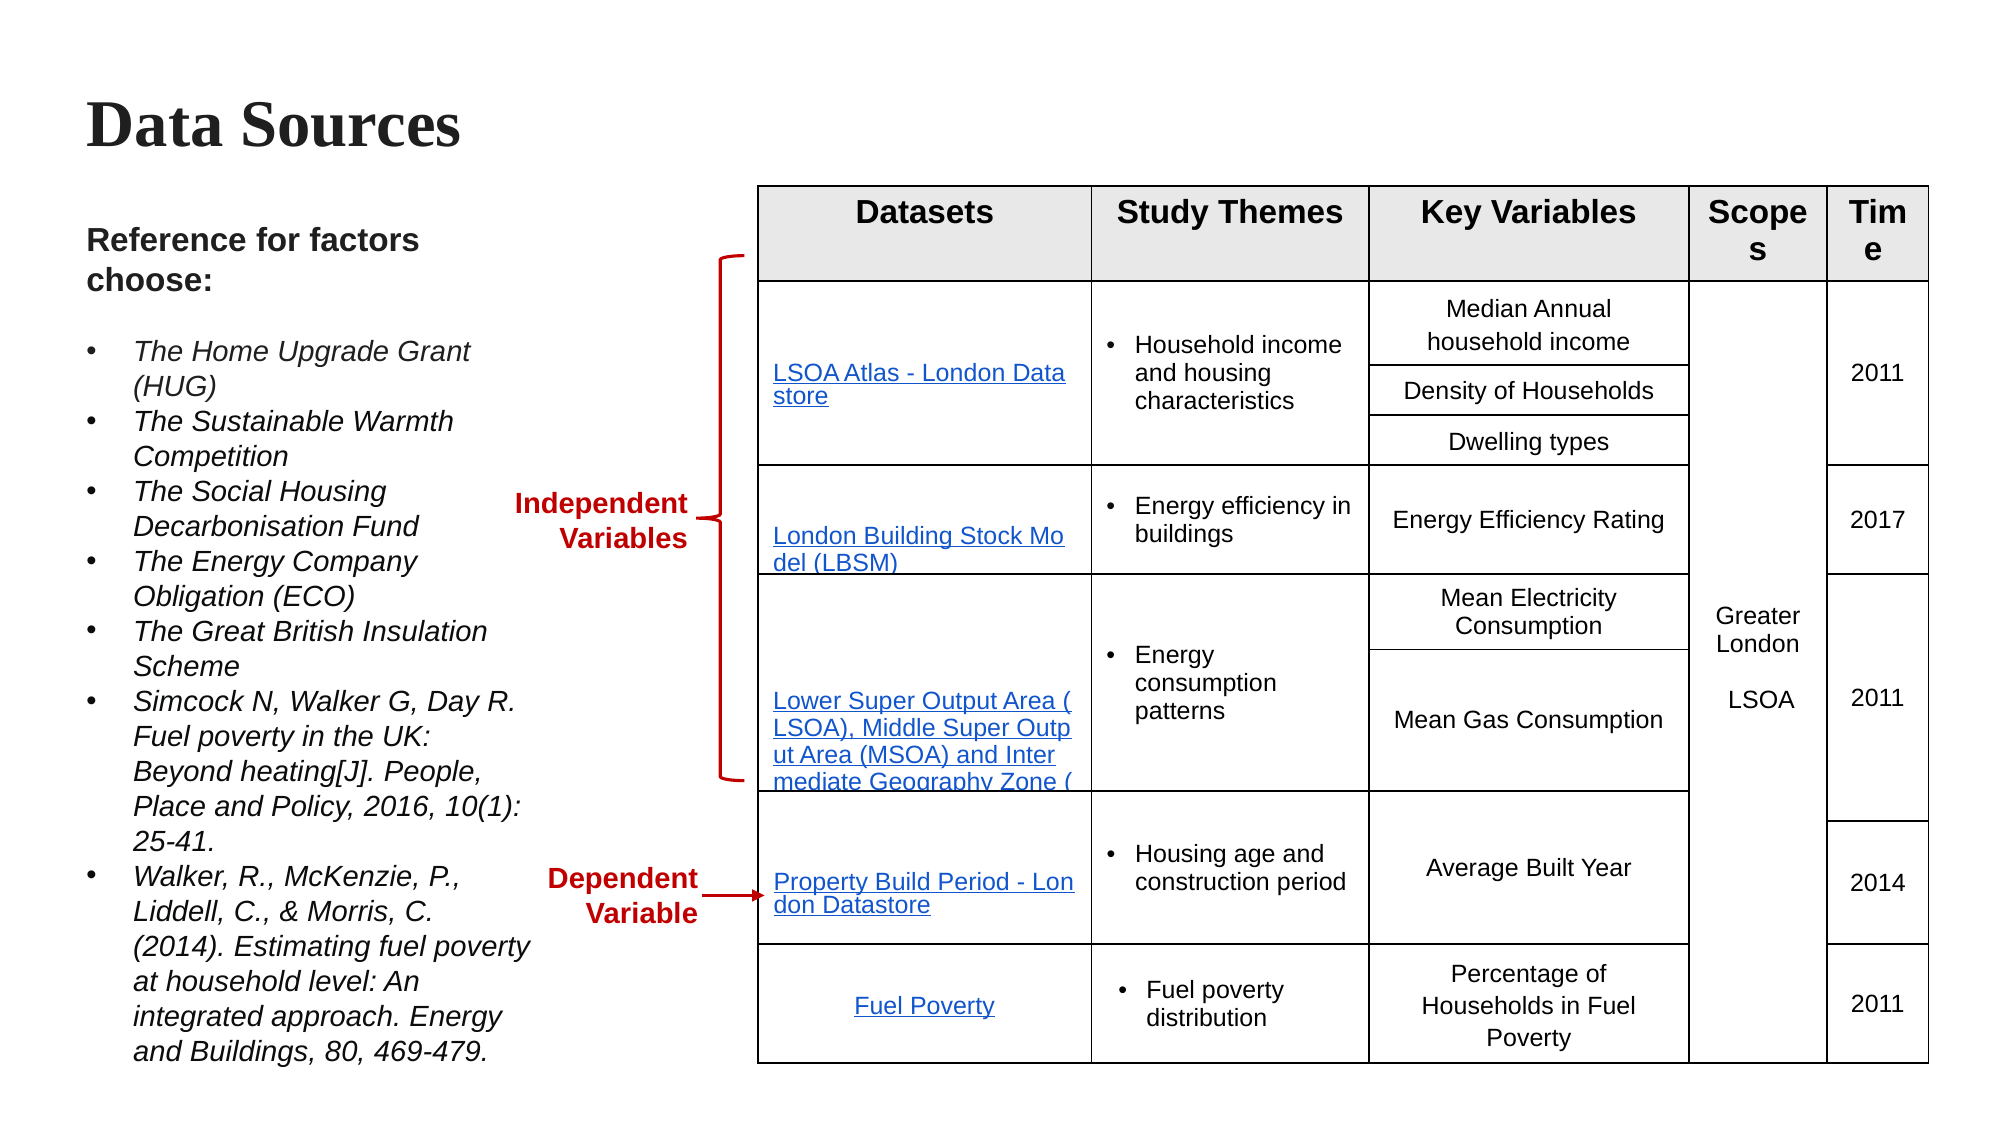

Data Sources
| Datasets | Study Themes | Key Variables | Scopes | Time |
| --- | --- | --- | --- | --- |
| LSOA Atlas - London Datastore | Household income and housing characteristics | Median Annual household income | Greater London  LSOA | 2011 |
|  |  | Density of Households |  |  |
|  |  | Dwelling types |  |  |
| London Building Stock Model (LBSM) | Energy efficiency in buildings | Energy Efficiency Rating |  | 2017 |
| Lower Super Output Area (LSOA), Middle Super Output Area (MSOA) and Intermediate Geography Zone (IGZ) electricity and gas estimates - data.gov.uk | Energy consumption patterns | Mean Electricity Consumption |  | 2011 |
|  |  | Mean Gas Consumption |  |  |
| Property Build Period - London Datastore | Housing age and construction period | Average Built Year |  |  |
| Property Build Period - London Datastore | Housing age and construction period | Average Built Year |  | 2014 |
| Fuel Poverty | Fuel poverty distribution | Percentage of Households in Fuel Poverty |  | 2011 |
Reference for factors choose:

The Home Upgrade Grant (HUG)
The Sustainable Warmth Competition
The Social Housing Decarbonisation Fund
The Energy Company Obligation (ECO)
The Great British Insulation Scheme
Simcock N, Walker G, Day R. Fuel poverty in the UK: Beyond heating[J]. People, Place and Policy, 2016, 10(1): 25-41.
Walker, R., McKenzie, P., Liddell, C., & Morris, C. (2014). Estimating fuel poverty at household level: An integrated approach. Energy and Buildings, 80, 469-479.

Independent Variables
Dependent Variable